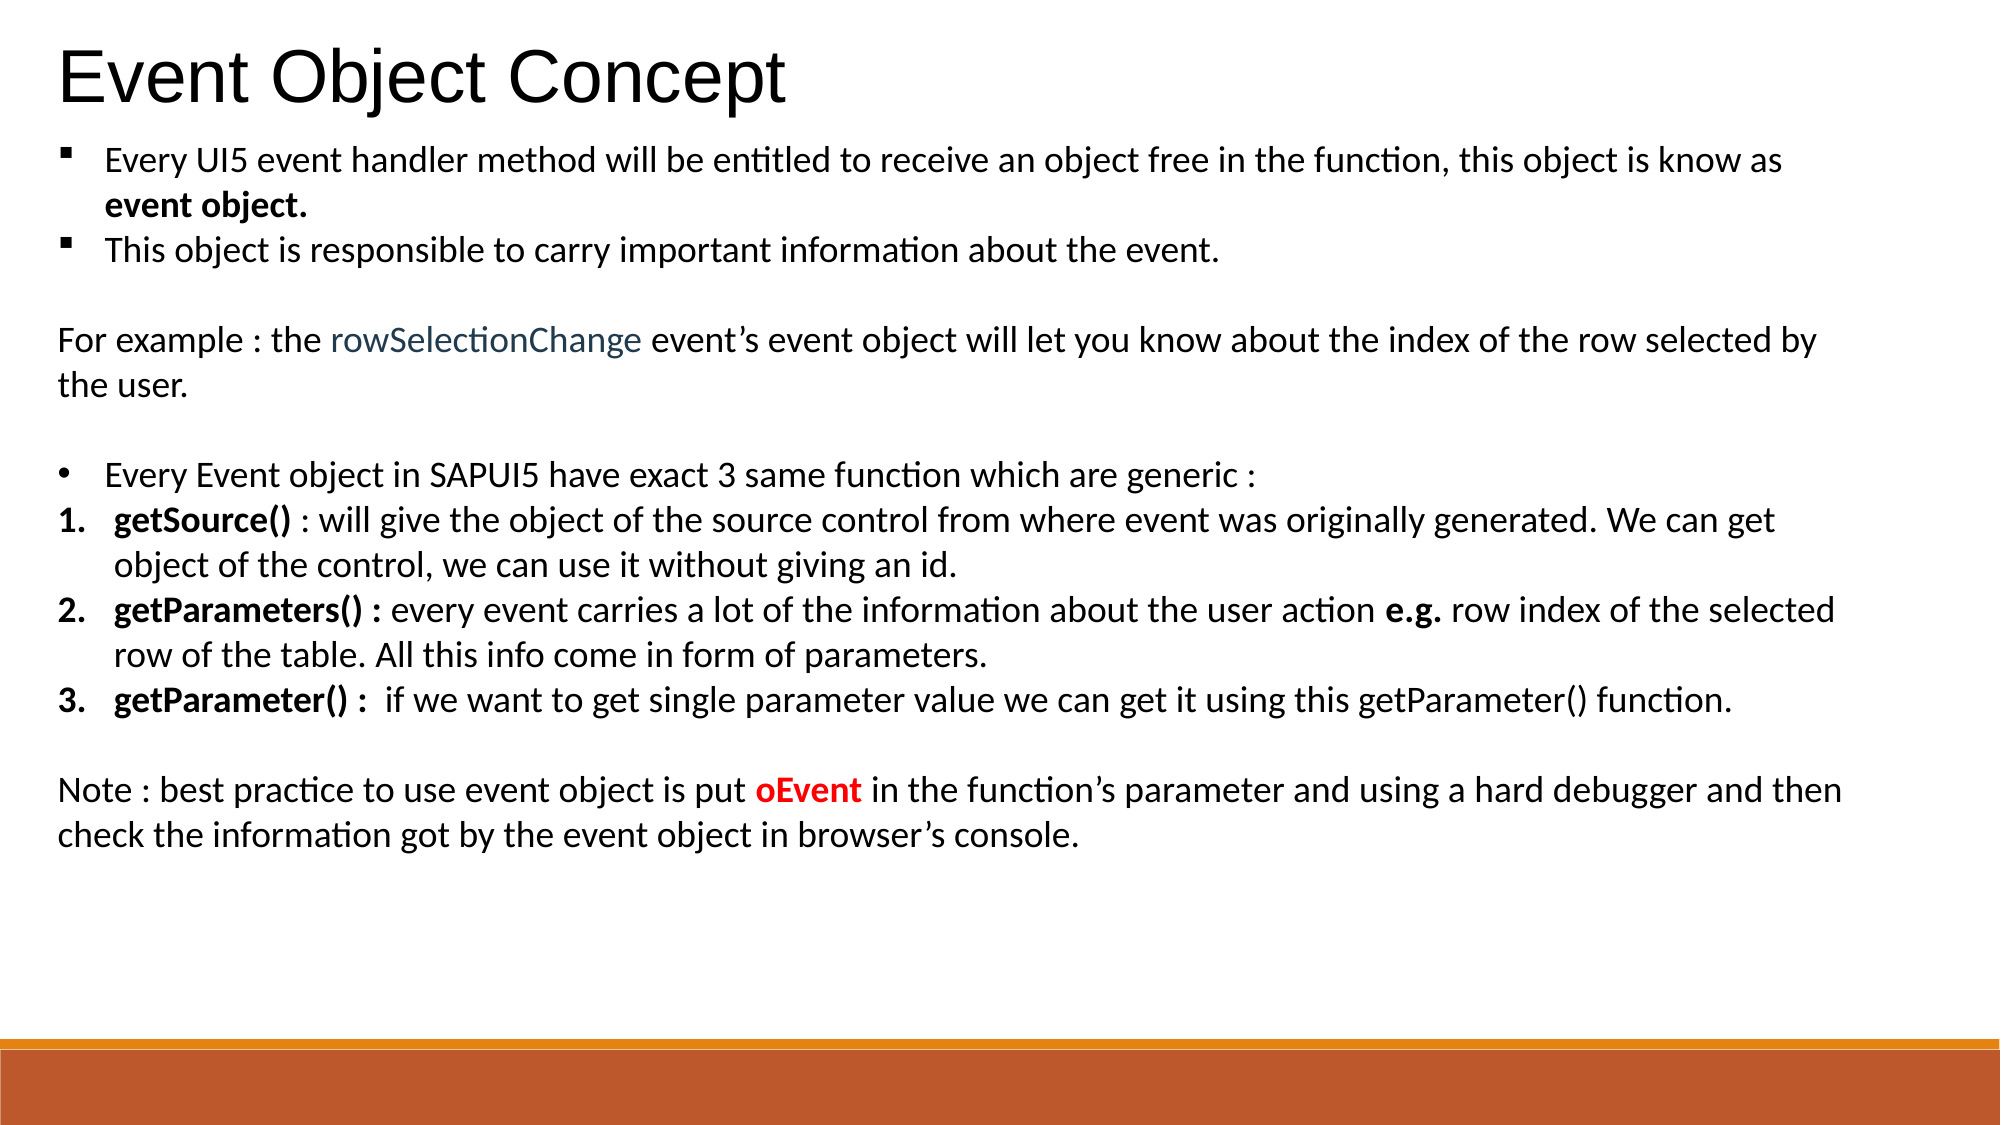

Event Object Concept
Every UI5 event handler method will be entitled to receive an object free in the function, this object is know as event object.
This object is responsible to carry important information about the event.

For example : the rowSelectionChange event’s event object will let you know about the index of the row selected by the user.

Every Event object in SAPUI5 have exact 3 same function which are generic :
getSource() : will give the object of the source control from where event was originally generated. We can get object of the control, we can use it without giving an id.
getParameters() : every event carries a lot of the information about the user action e.g. row index of the selected row of the table. All this info come in form of parameters.
getParameter() :  if we want to get single parameter value we can get it using this getParameter() function.

Note : best practice to use event object is put oEvent in the function’s parameter and using a hard debugger and then check the information got by the event object in browser’s console.